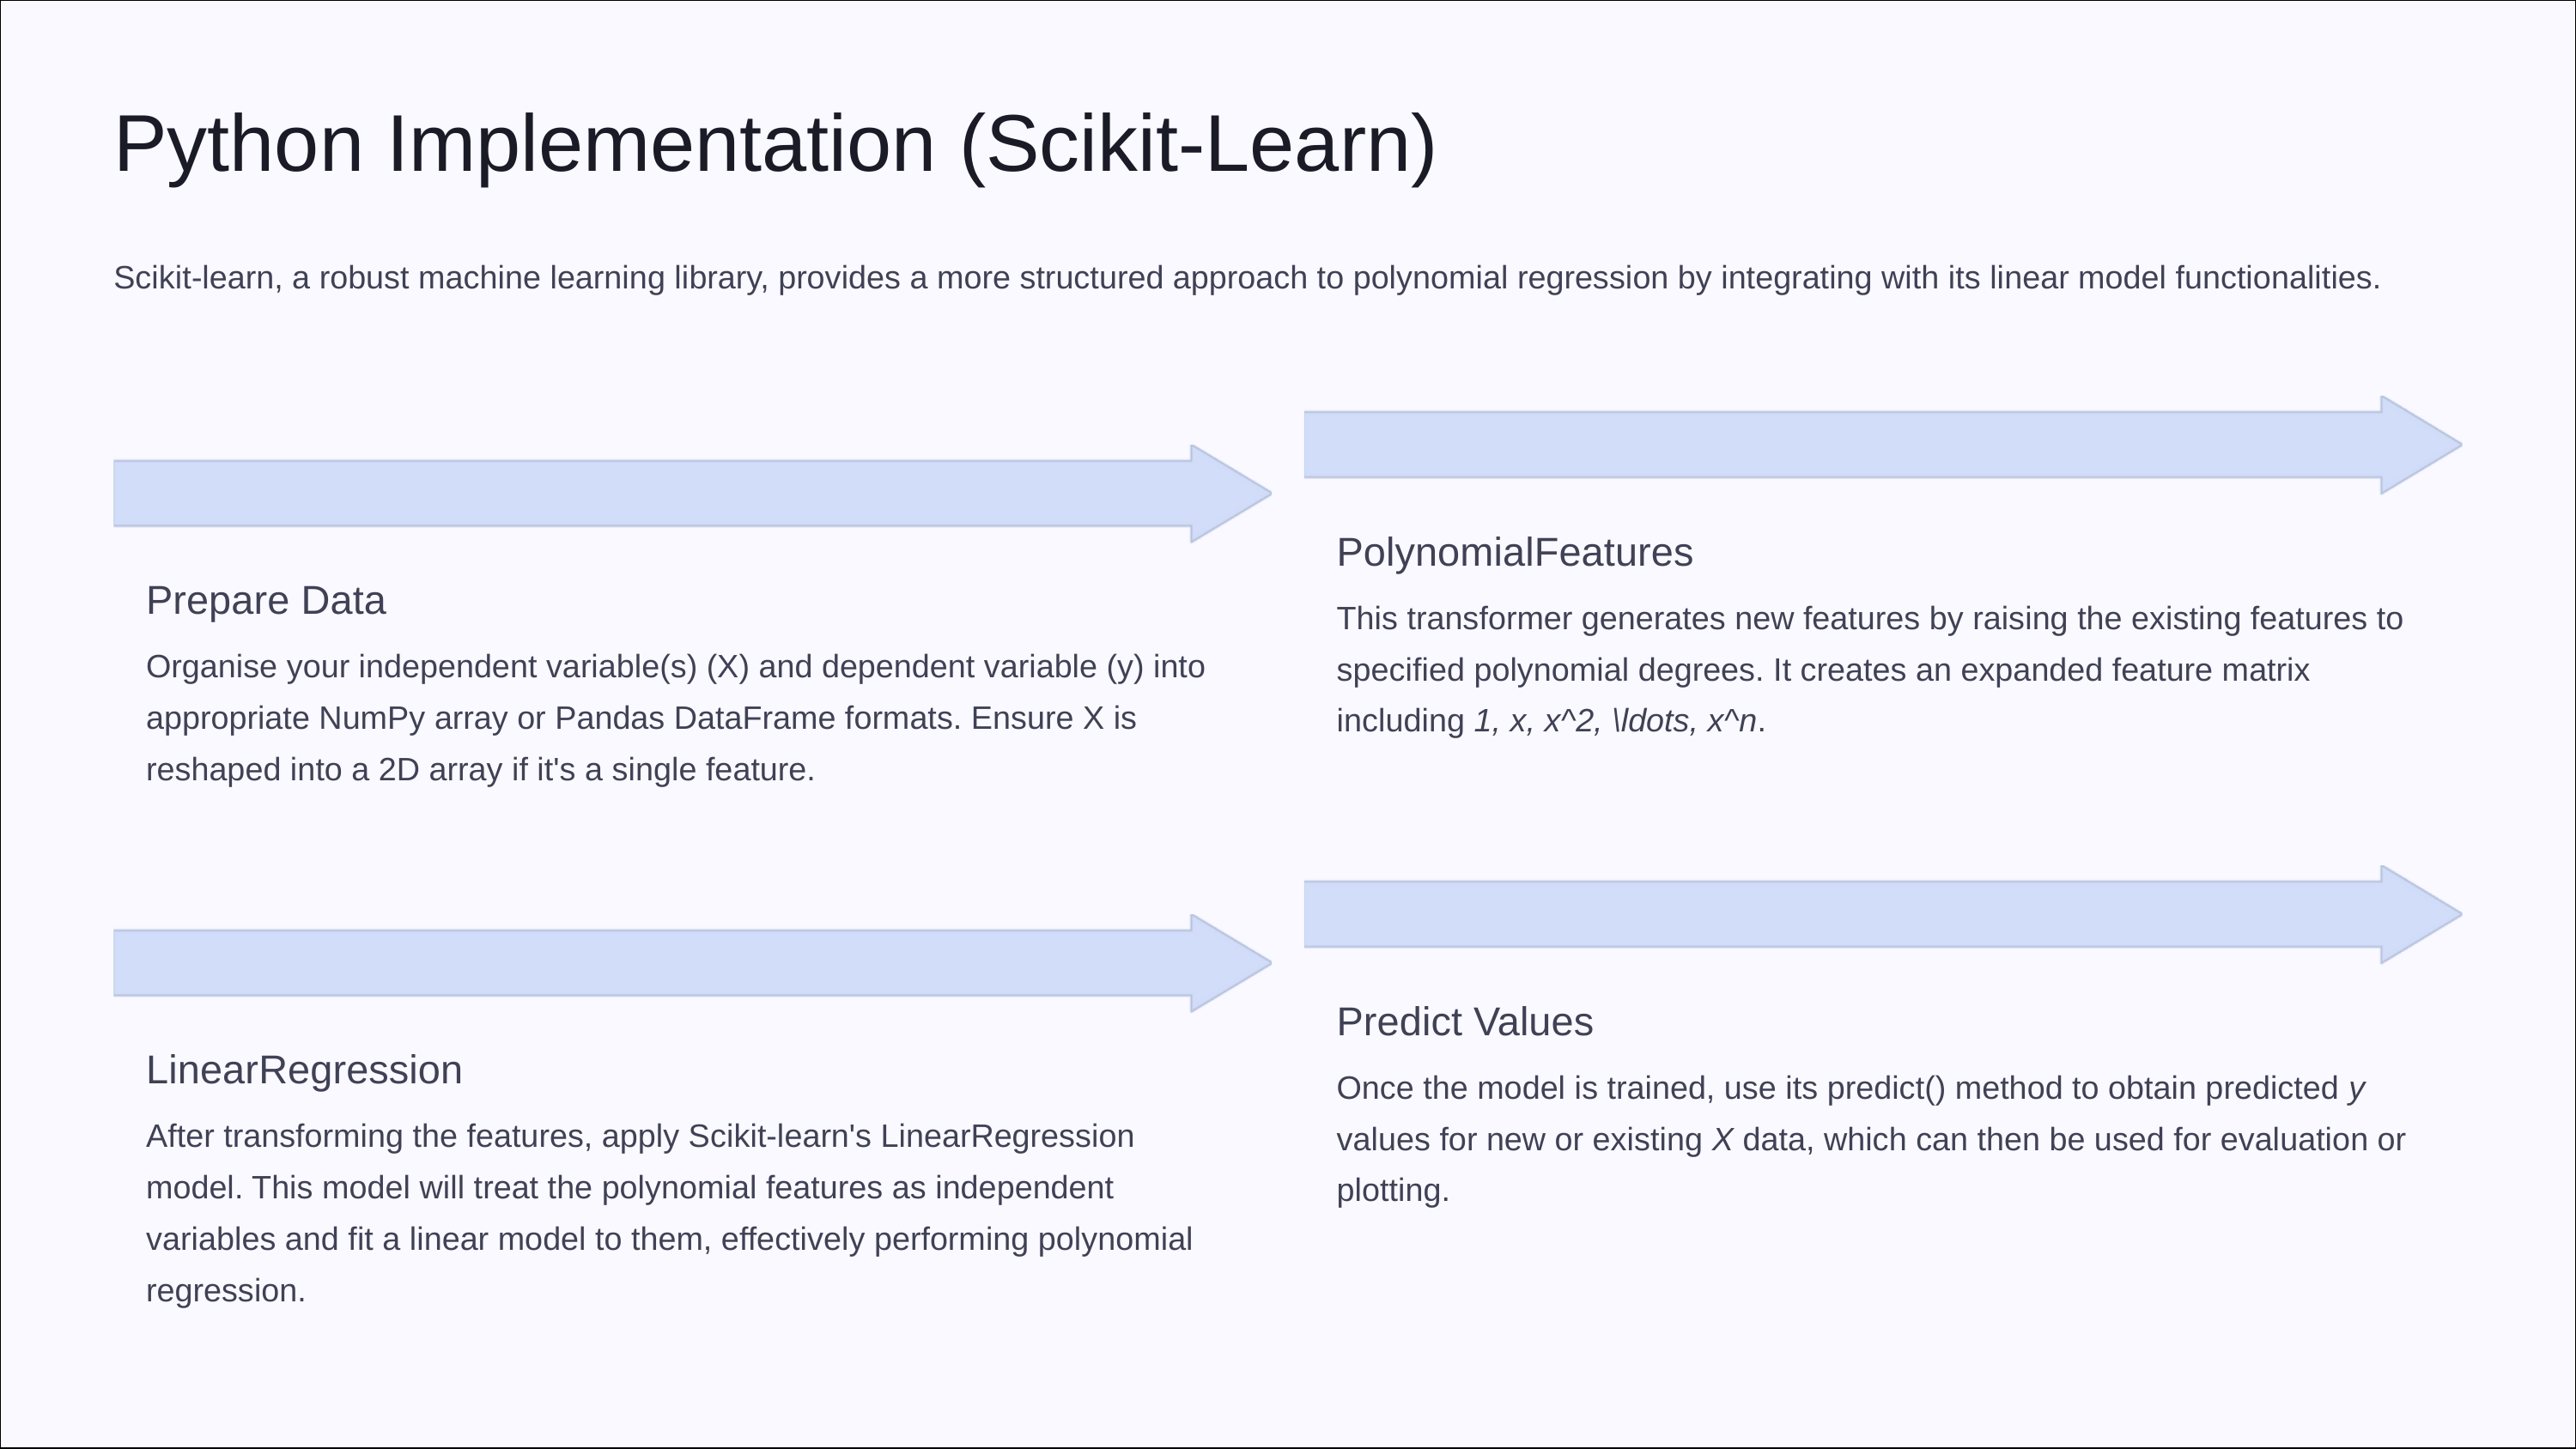

Python Implementation (Scikit-Learn)
Scikit-learn, a robust machine learning library, provides a more structured approach to polynomial regression by integrating with its linear model functionalities.

PolynomialFeatures
Prepare Data
This transformer generates new features by raising the existing features to specified polynomial degrees. It creates an expanded feature matrix including 1, x, x^2, \ldots, x^n.
Organise your independent variable(s) (X) and dependent variable (y) into appropriate NumPy array or Pandas DataFrame formats. Ensure X is reshaped into a 2D array if it's a single feature.

Predict Values
LinearRegression
Once the model is trained, use its predict() method to obtain predicted y values for new or existing X data, which can then be used for evaluation or plotting.
After transforming the features, apply Scikit-learn's LinearRegression model. This model will treat the polynomial features as independent variables and fit a linear model to them, effectively performing polynomial regression.